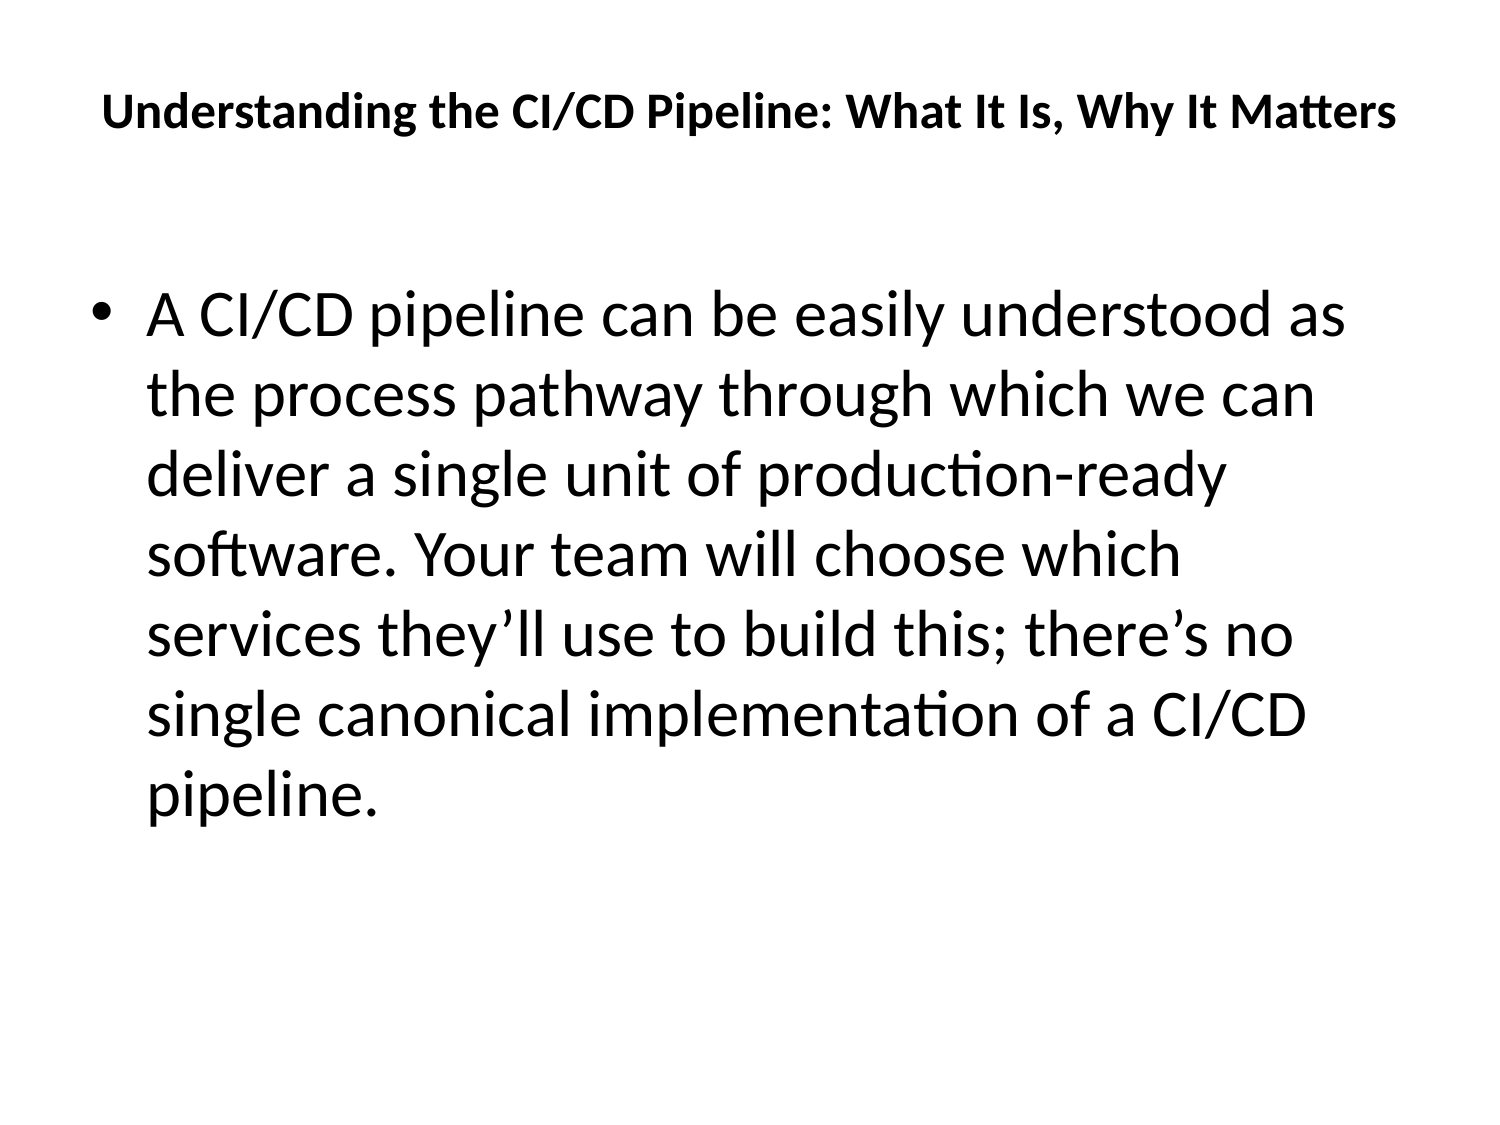

# Understanding the CI/CD Pipeline: What It Is, Why It Matters
A CI/CD pipeline can be easily understood as the process pathway through which we can deliver a single unit of production-ready software. Your team will choose which services they’ll use to build this; there’s no single canonical implementation of a CI/CD pipeline.